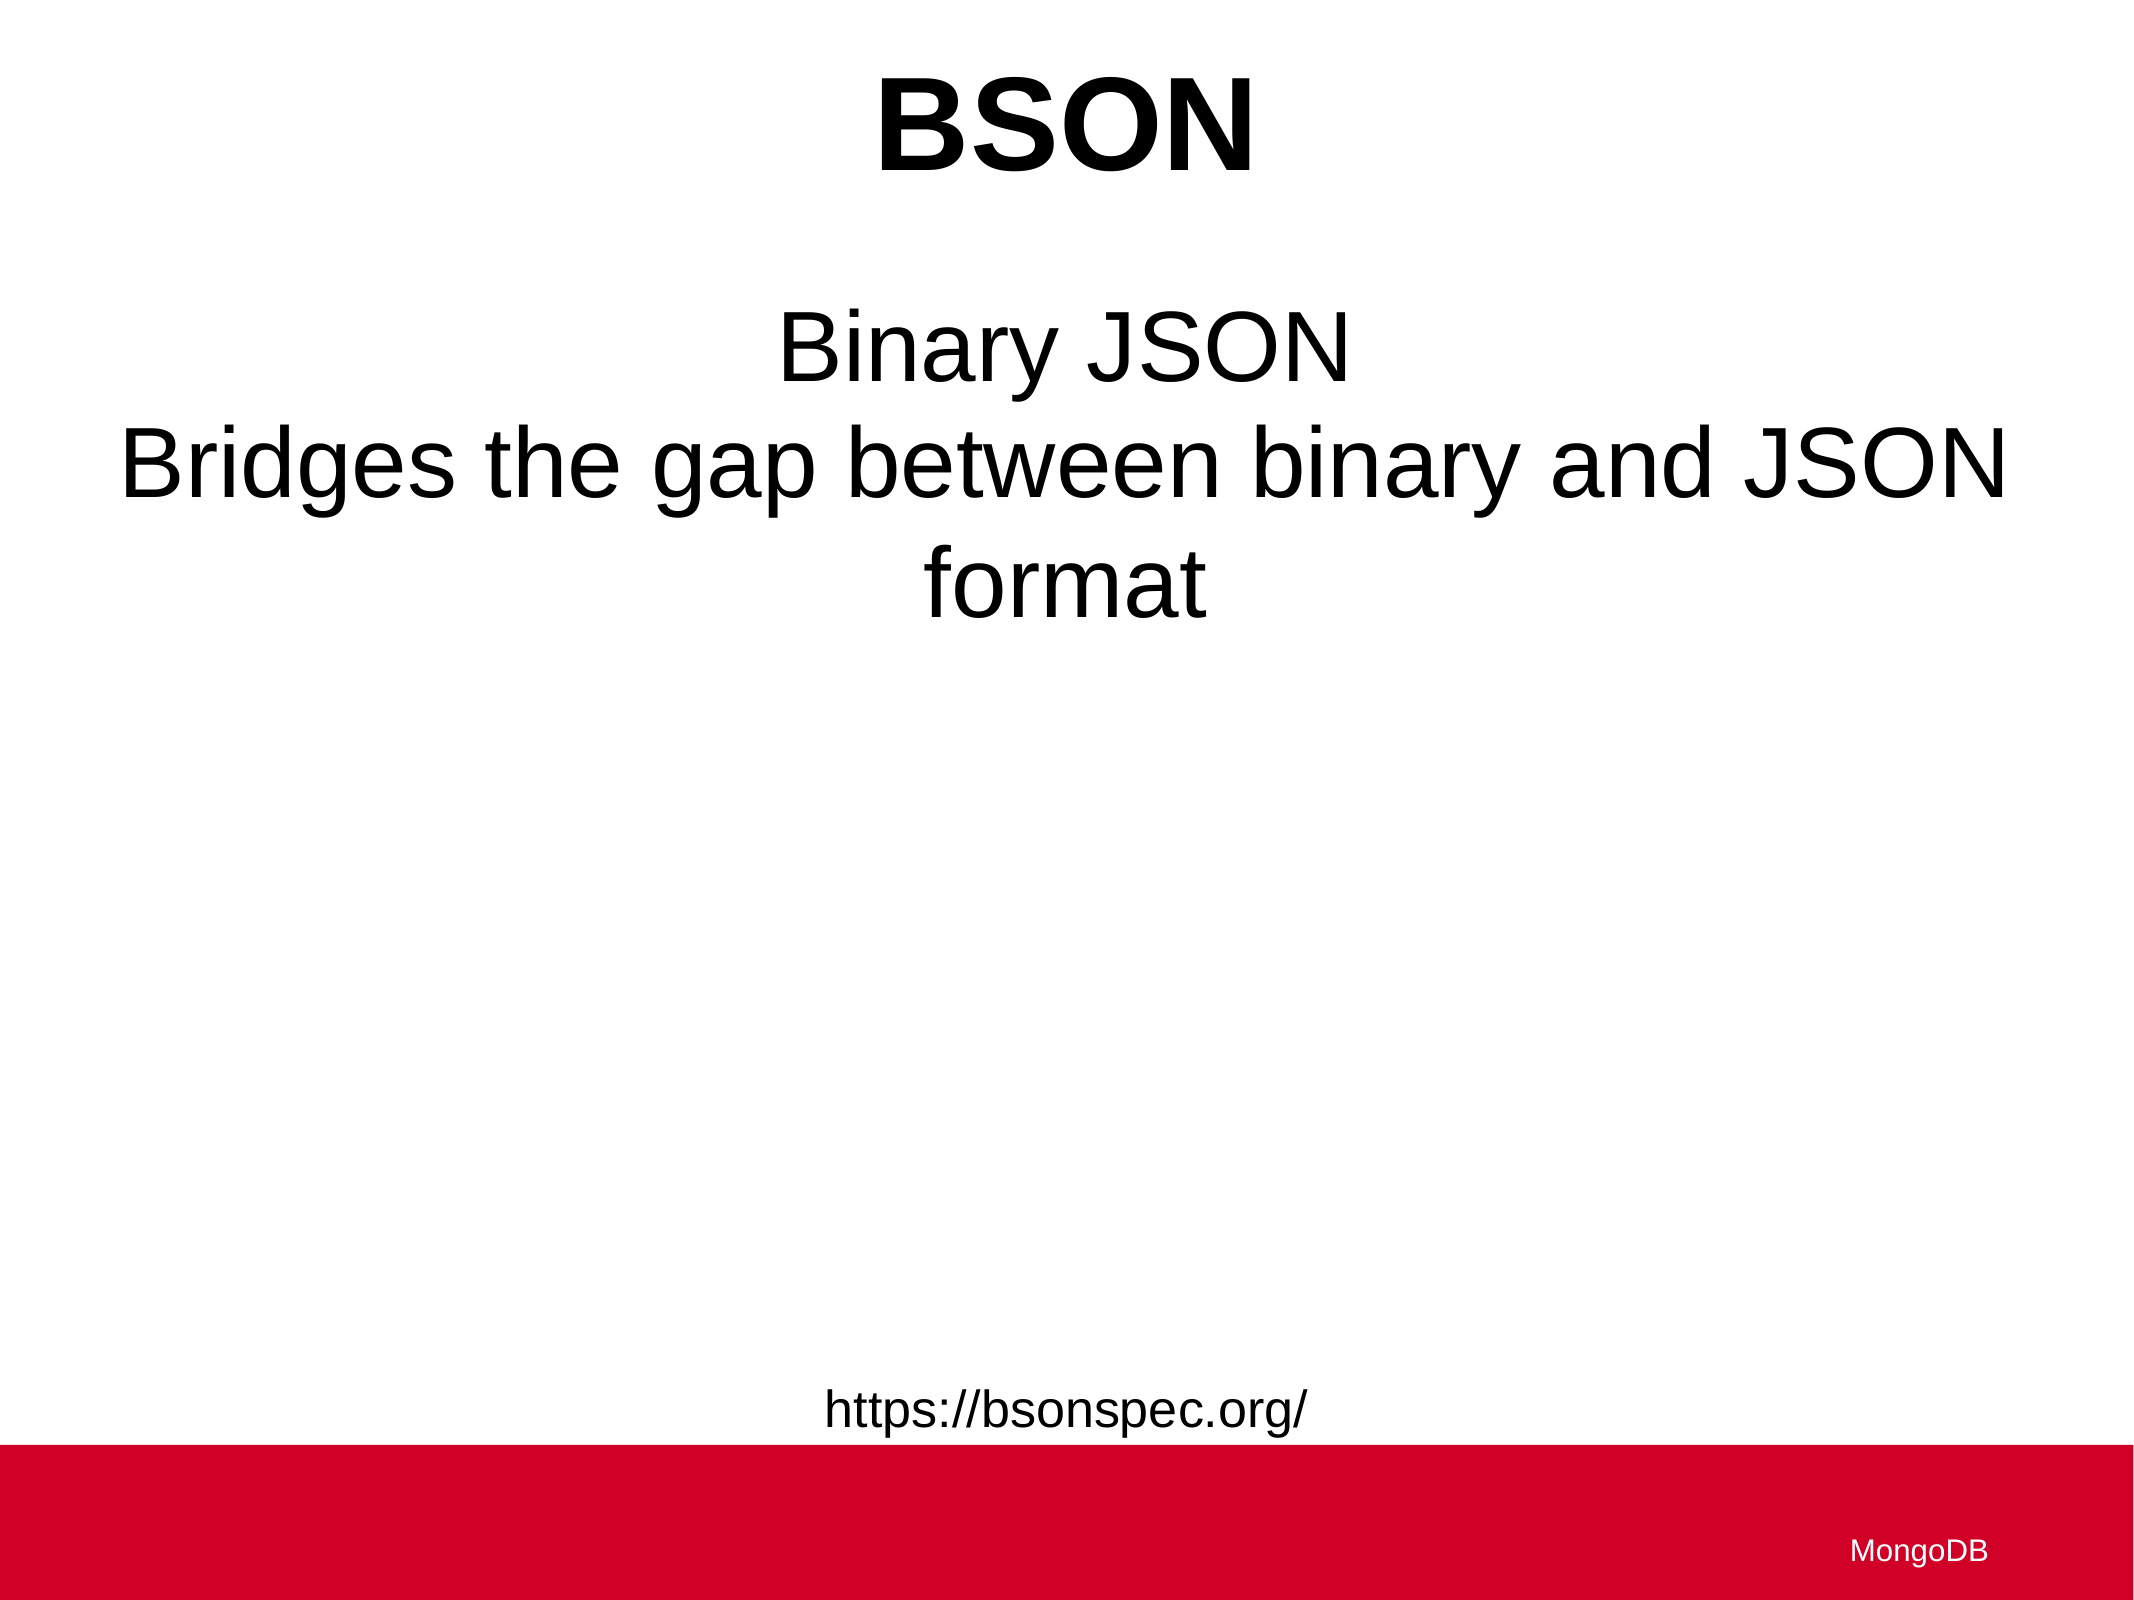

BSON
Binary JSON
Bridges the gap between binary and JSON format
https://bsonspec.org/
20